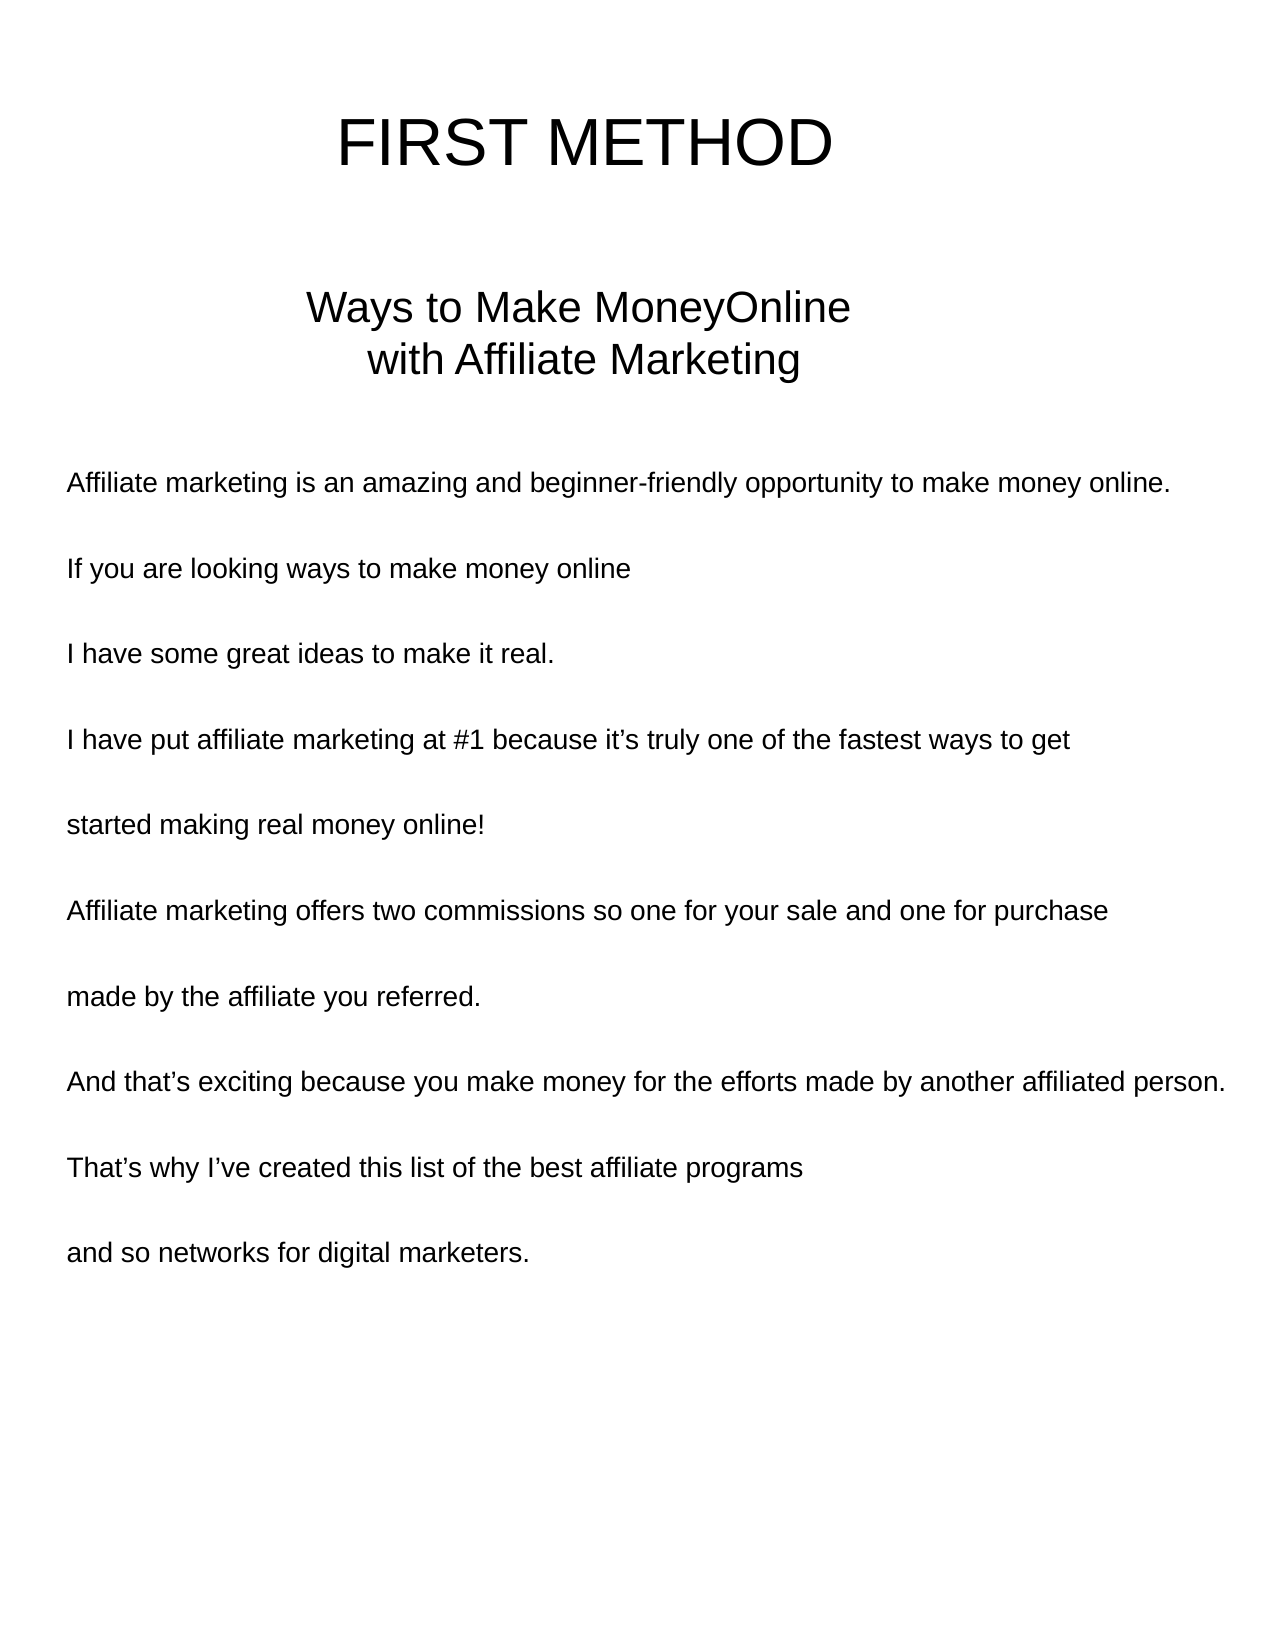

FIRST METHOD
Ways to Make MoneyOnline
     with Affiliate Marketing
Affiliate marketing is an amazing and beginner-friendly opportunity to make money online.
If you are looking ways to make money online
I have some great ideas to make it real.
I have put affiliate marketing at #1 because it’s truly one of the fastest ways to get
started making real money online!
Affiliate marketing offers two commissions so one for your sale and one for purchase
made by the affiliate you referred.
And that’s exciting because you make money for the efforts made by another affiliated person.
That’s why I’ve created this list of the best affiliate programs
and so networks for digital marketers.